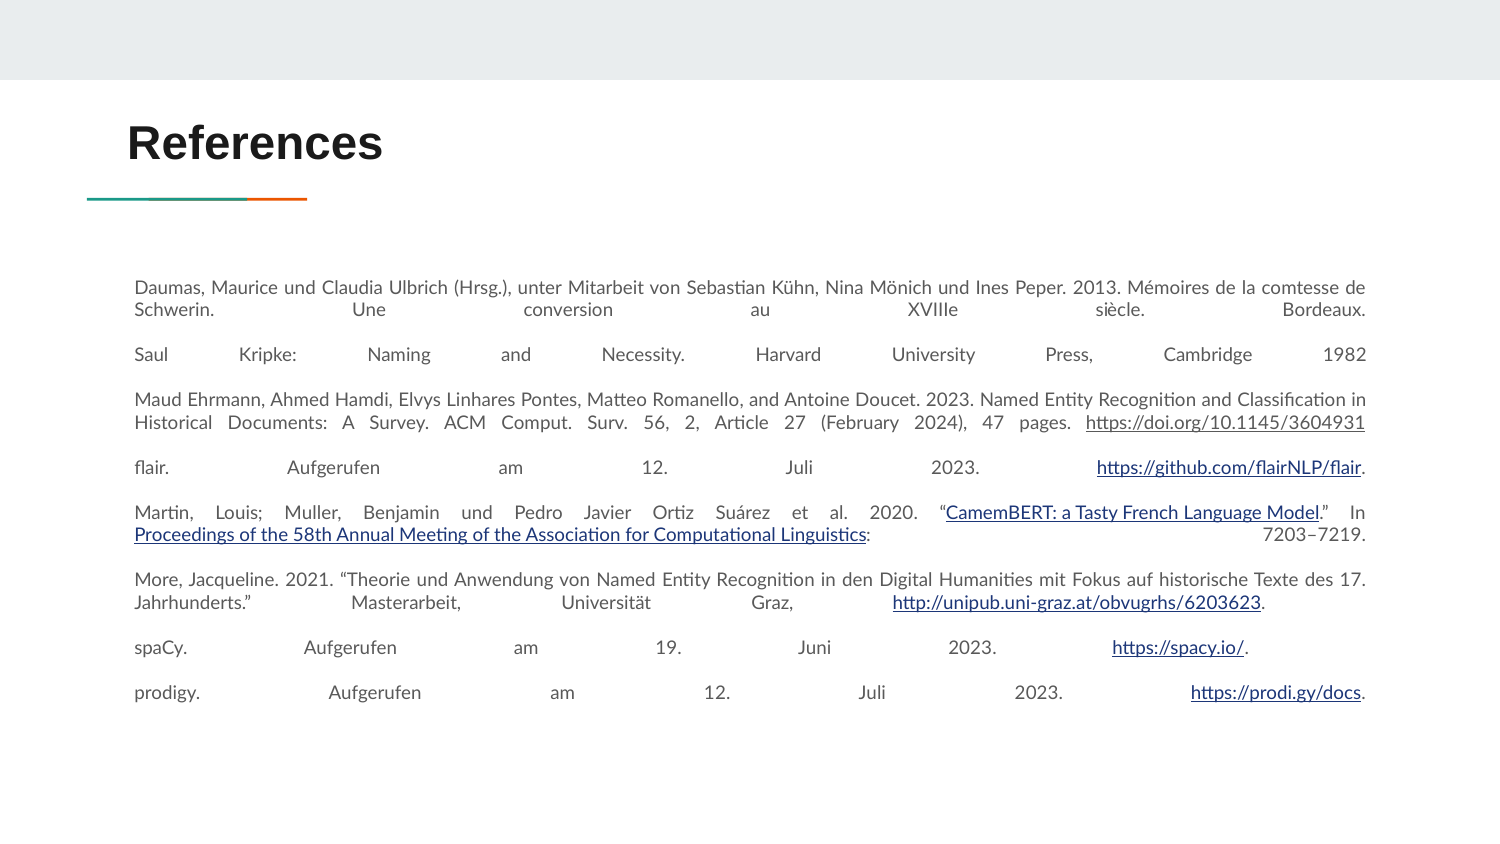

# References
Daumas, Maurice und Claudia Ulbrich (Hrsg.), unter Mitarbeit von Sebastian Kühn, Nina Mönich und Ines Peper. 2013. Mémoires de la comtesse de Schwerin. Une conversion au XVIIIe siècle. Bordeaux.
Saul Kripke: Naming and Necessity. Harvard University Press, Cambridge 1982
Maud Ehrmann, Ahmed Hamdi, Elvys Linhares Pontes, Matteo Romanello, and Antoine Doucet. 2023. Named Entity Recognition and Classification in Historical Documents: A Survey. ACM Comput. Surv. 56, 2, Article 27 (February 2024), 47 pages. https://doi.org/10.1145/3604931
flair. Aufgerufen am 12. Juli 2023. https://github.com/flairNLP/flair.
Martin, Louis; Muller, Benjamin und Pedro Javier Ortiz Suárez et al. 2020. “CamemBERT: a Tasty French Language Model.” In Proceedings of the 58th Annual Meeting of the Association for Computational Linguistics: 7203–7219.
More, Jacqueline. 2021. “Theorie und Anwendung von Named Entity Recognition in den Digital Humanities mit Fokus auf historische Texte des 17. Jahrhunderts.” Masterarbeit, Universität Graz, http://unipub.uni-graz.at/obvugrhs/6203623.
spaCy. Aufgerufen am 19. Juni 2023. https://spacy.io/.
prodigy. Aufgerufen am 12. Juli 2023. https://prodi.gy/docs.